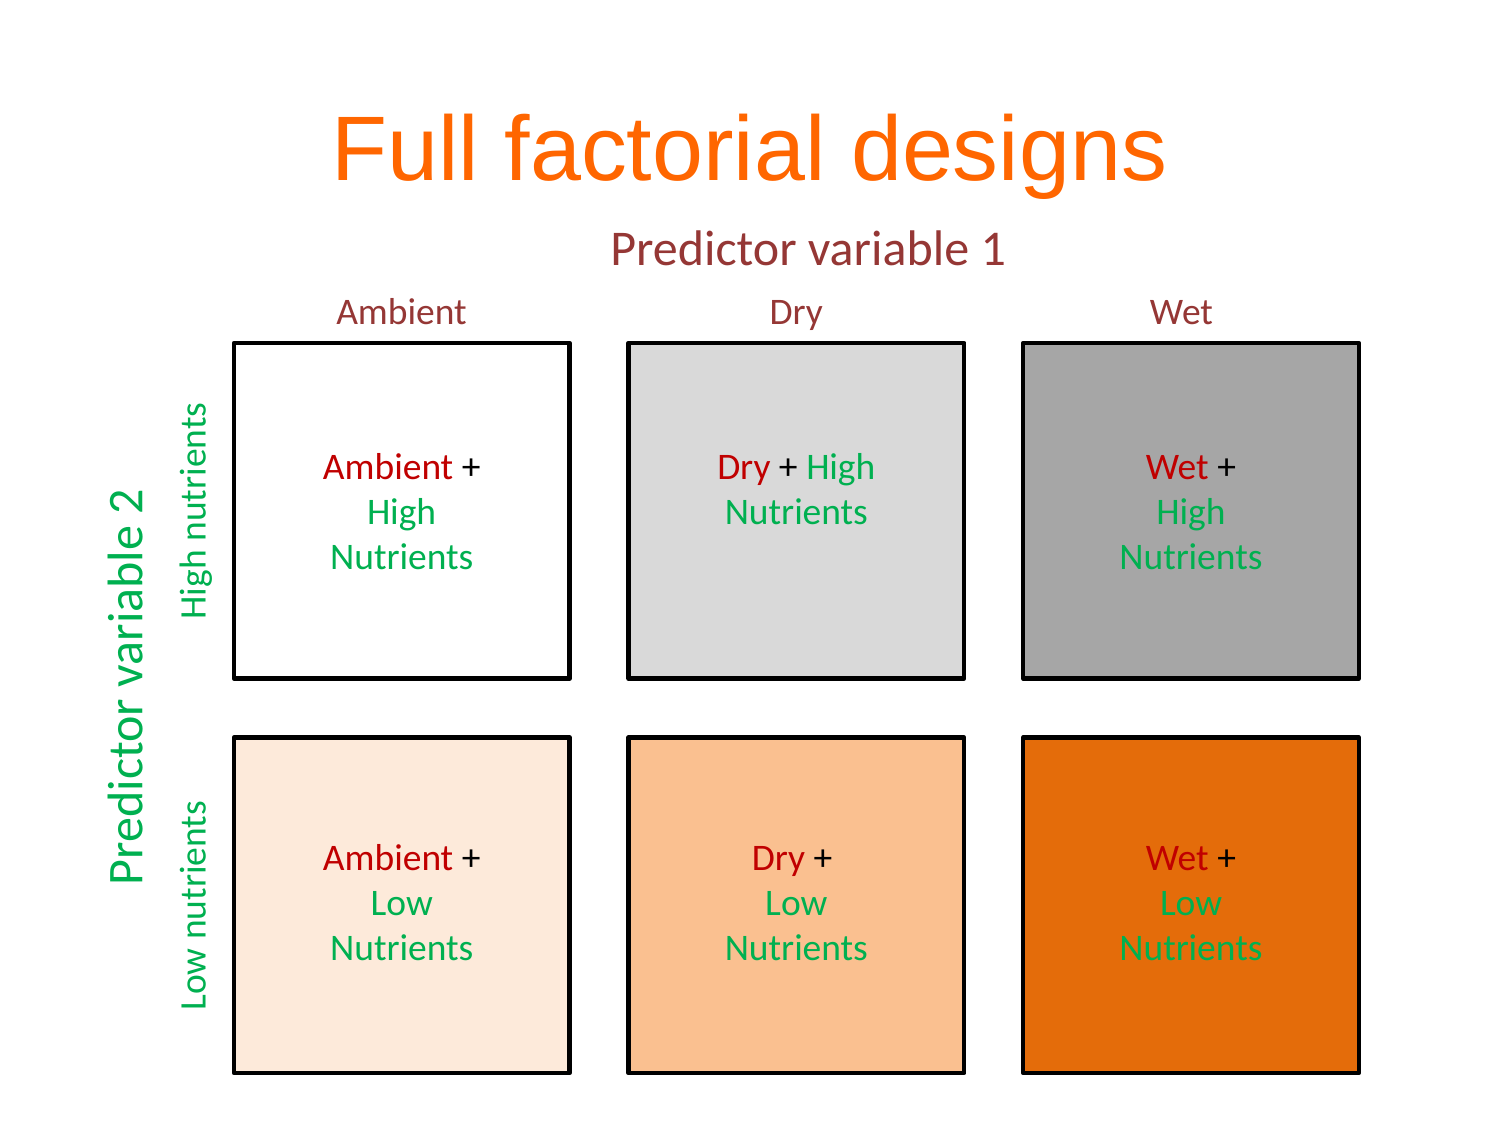

Full factorial designs
Predictor variable 1
Ambient
Dry
Wet

Ambient + High Nutrients
Dry + High Nutrients
Wet + High Nutrients
High nutrients
Predictor variable 2

Ambient + Low Nutrients
Dry +
Low Nutrients
Wet + Low Nutrients
Low nutrients